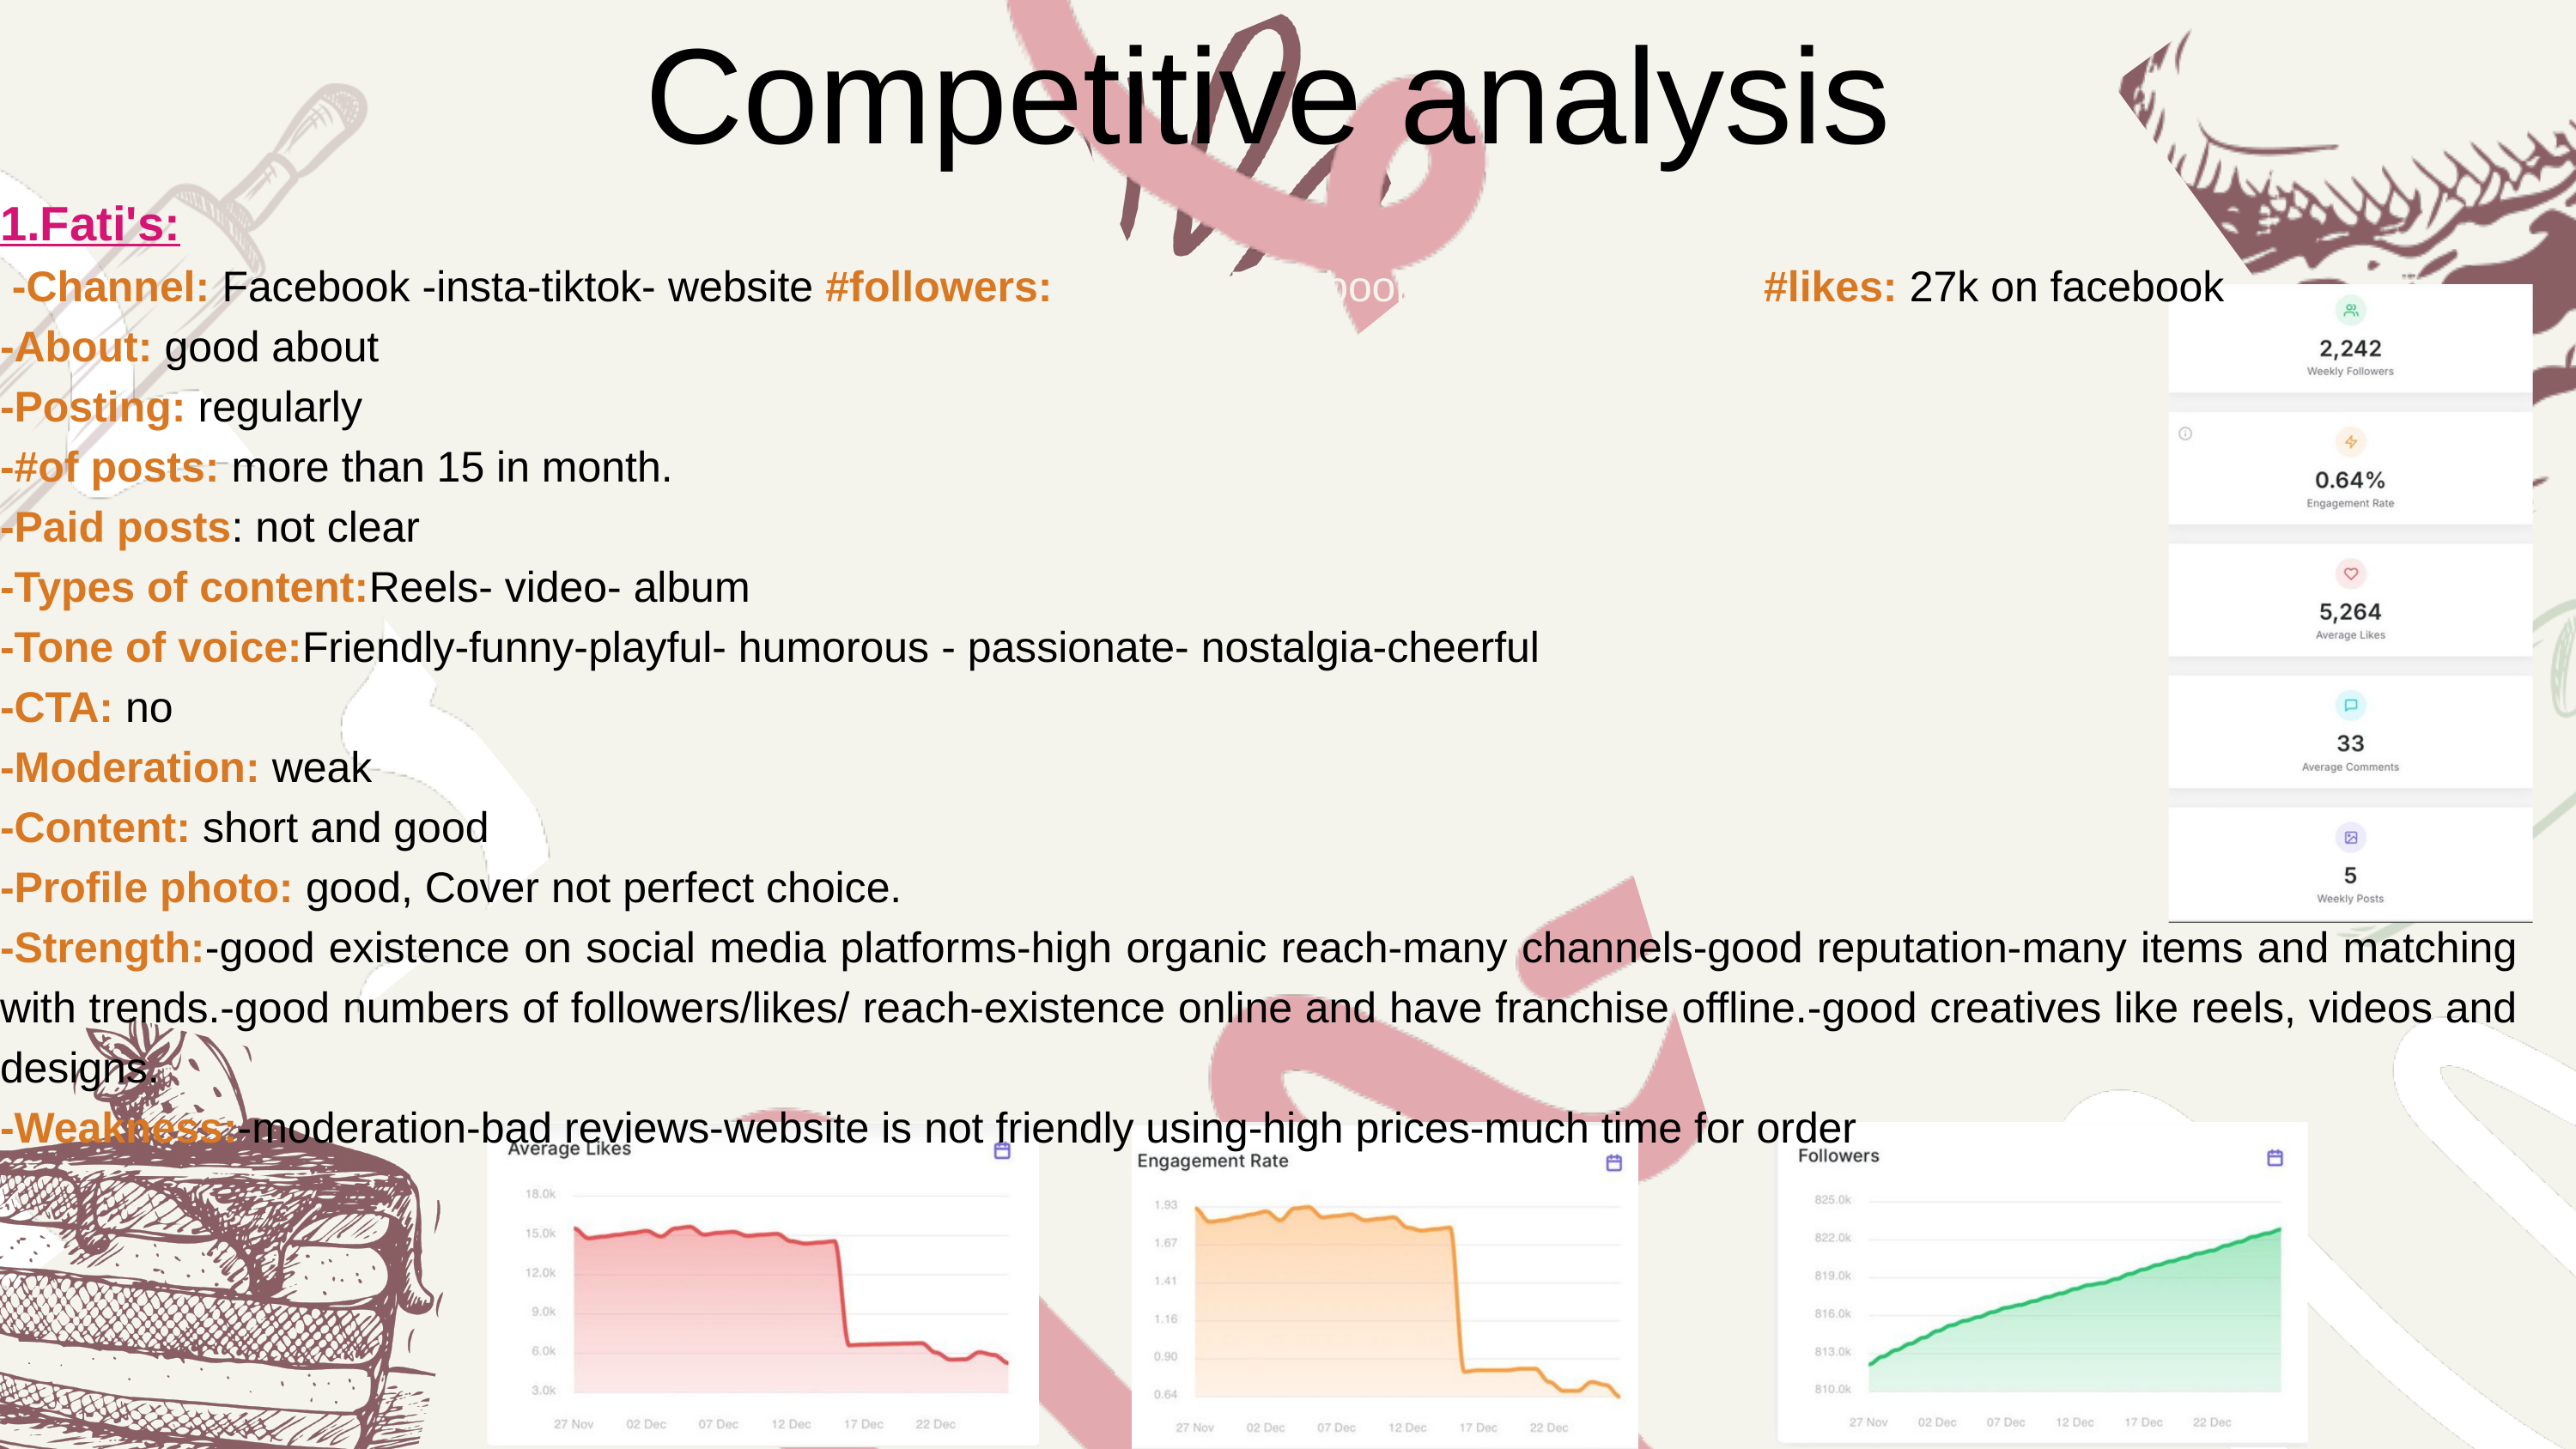

Competitive analysis

1.Fati's:
 -Channel: Facebook -insta-tiktok- website #followers: 197k on Facebook - 823k Instagram #likes: 27k on facebook
-About: good about
-Posting: regularly
-#of posts: more than 15 in month.
-Paid posts: not clear
-Types of content:Reels- video- album
-Tone of voice:Friendly-funny-playful- humorous - passionate- nostalgia-cheerful
-CTA: no
-Moderation: weak
-Content: short and good
-Profile photo: good, Cover not perfect choice.
-Strength:-good existence on social media platforms-high organic reach-many channels-good reputation-many items and matching with trends.-good numbers of followers/likes/ reach-existence online and have franchise offline.-good creatives like reels, videos and designs.
-Weakness:-moderation-bad reviews-website is not friendly using-high prices-much time for order